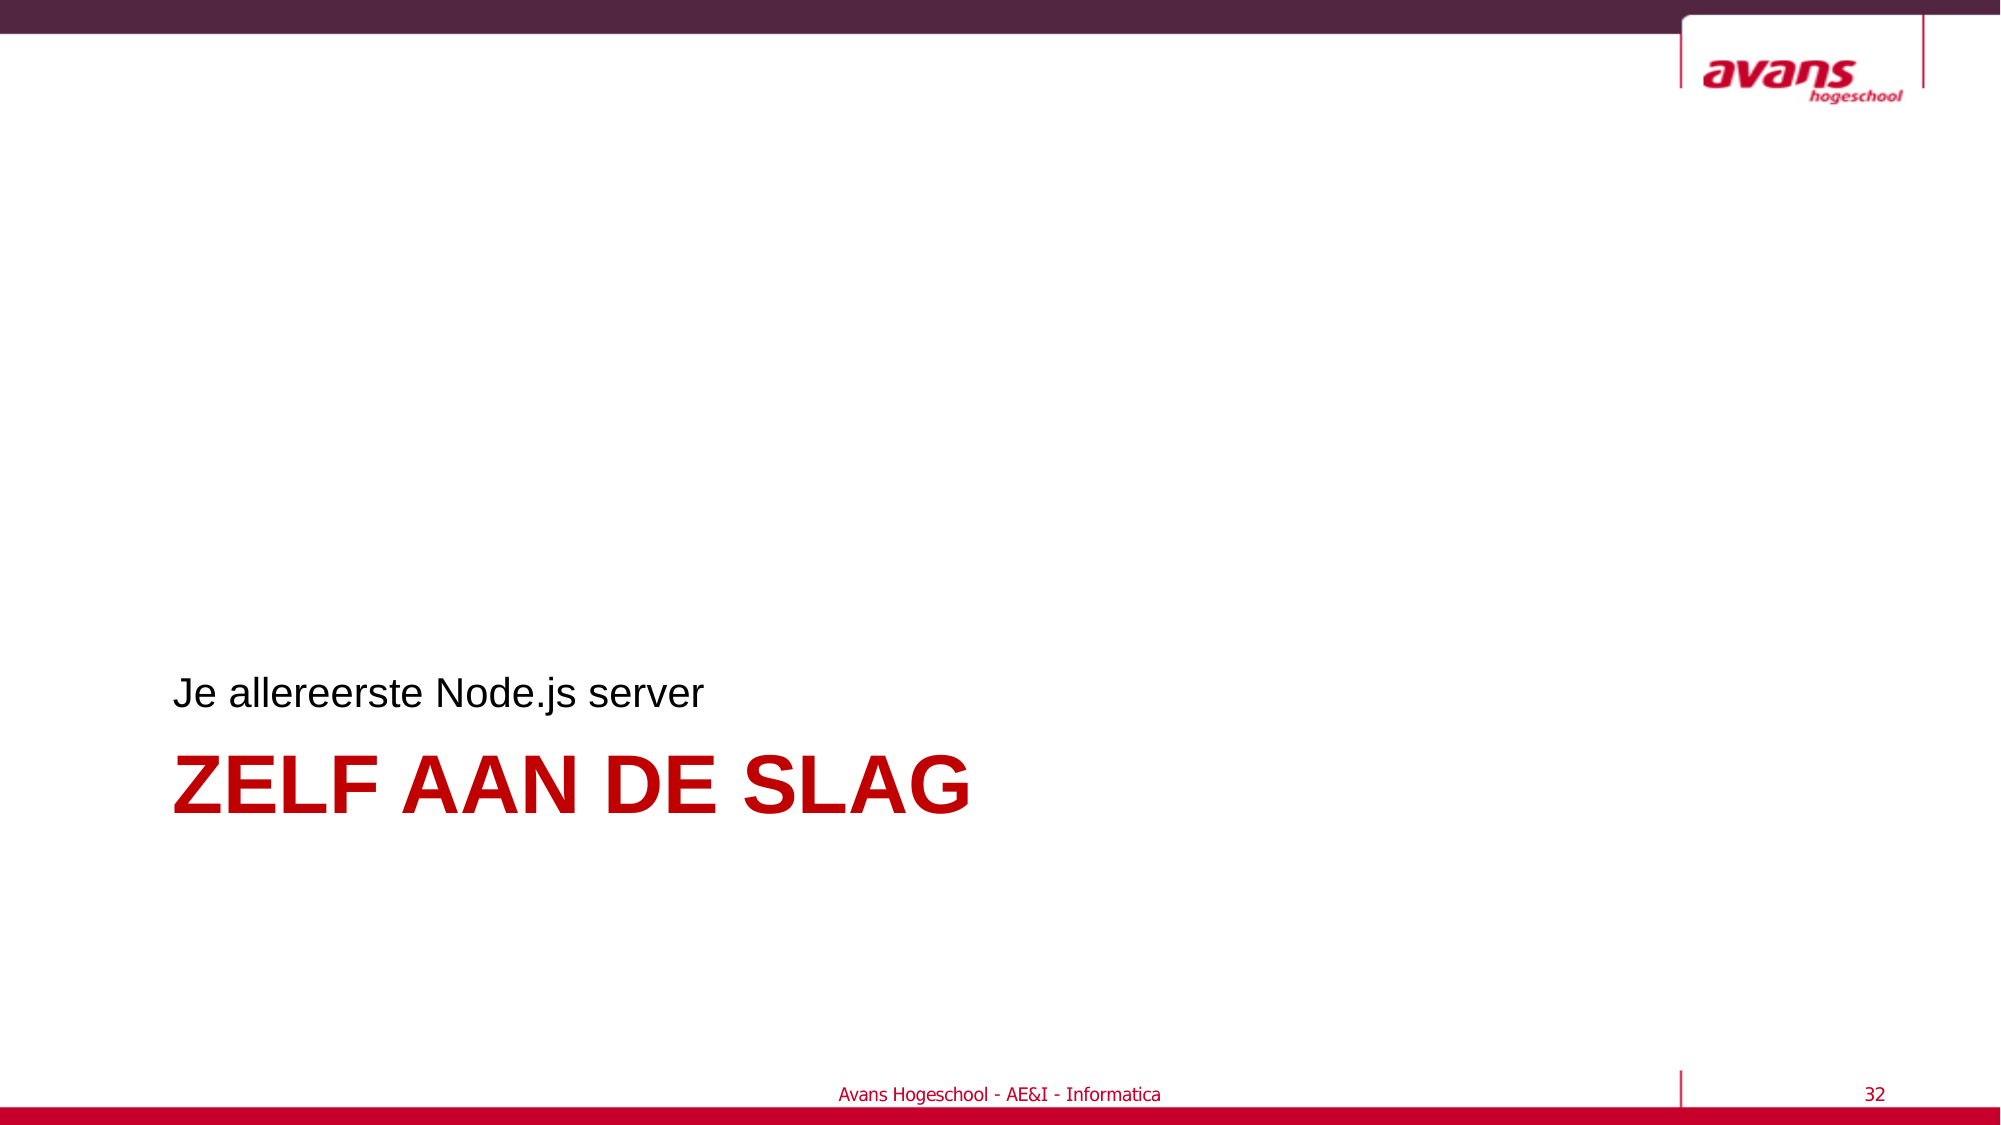

Je allereerste Node.js server
# Zelf aan de slag
Avans Hogeschool - AE&I - Informatica
32